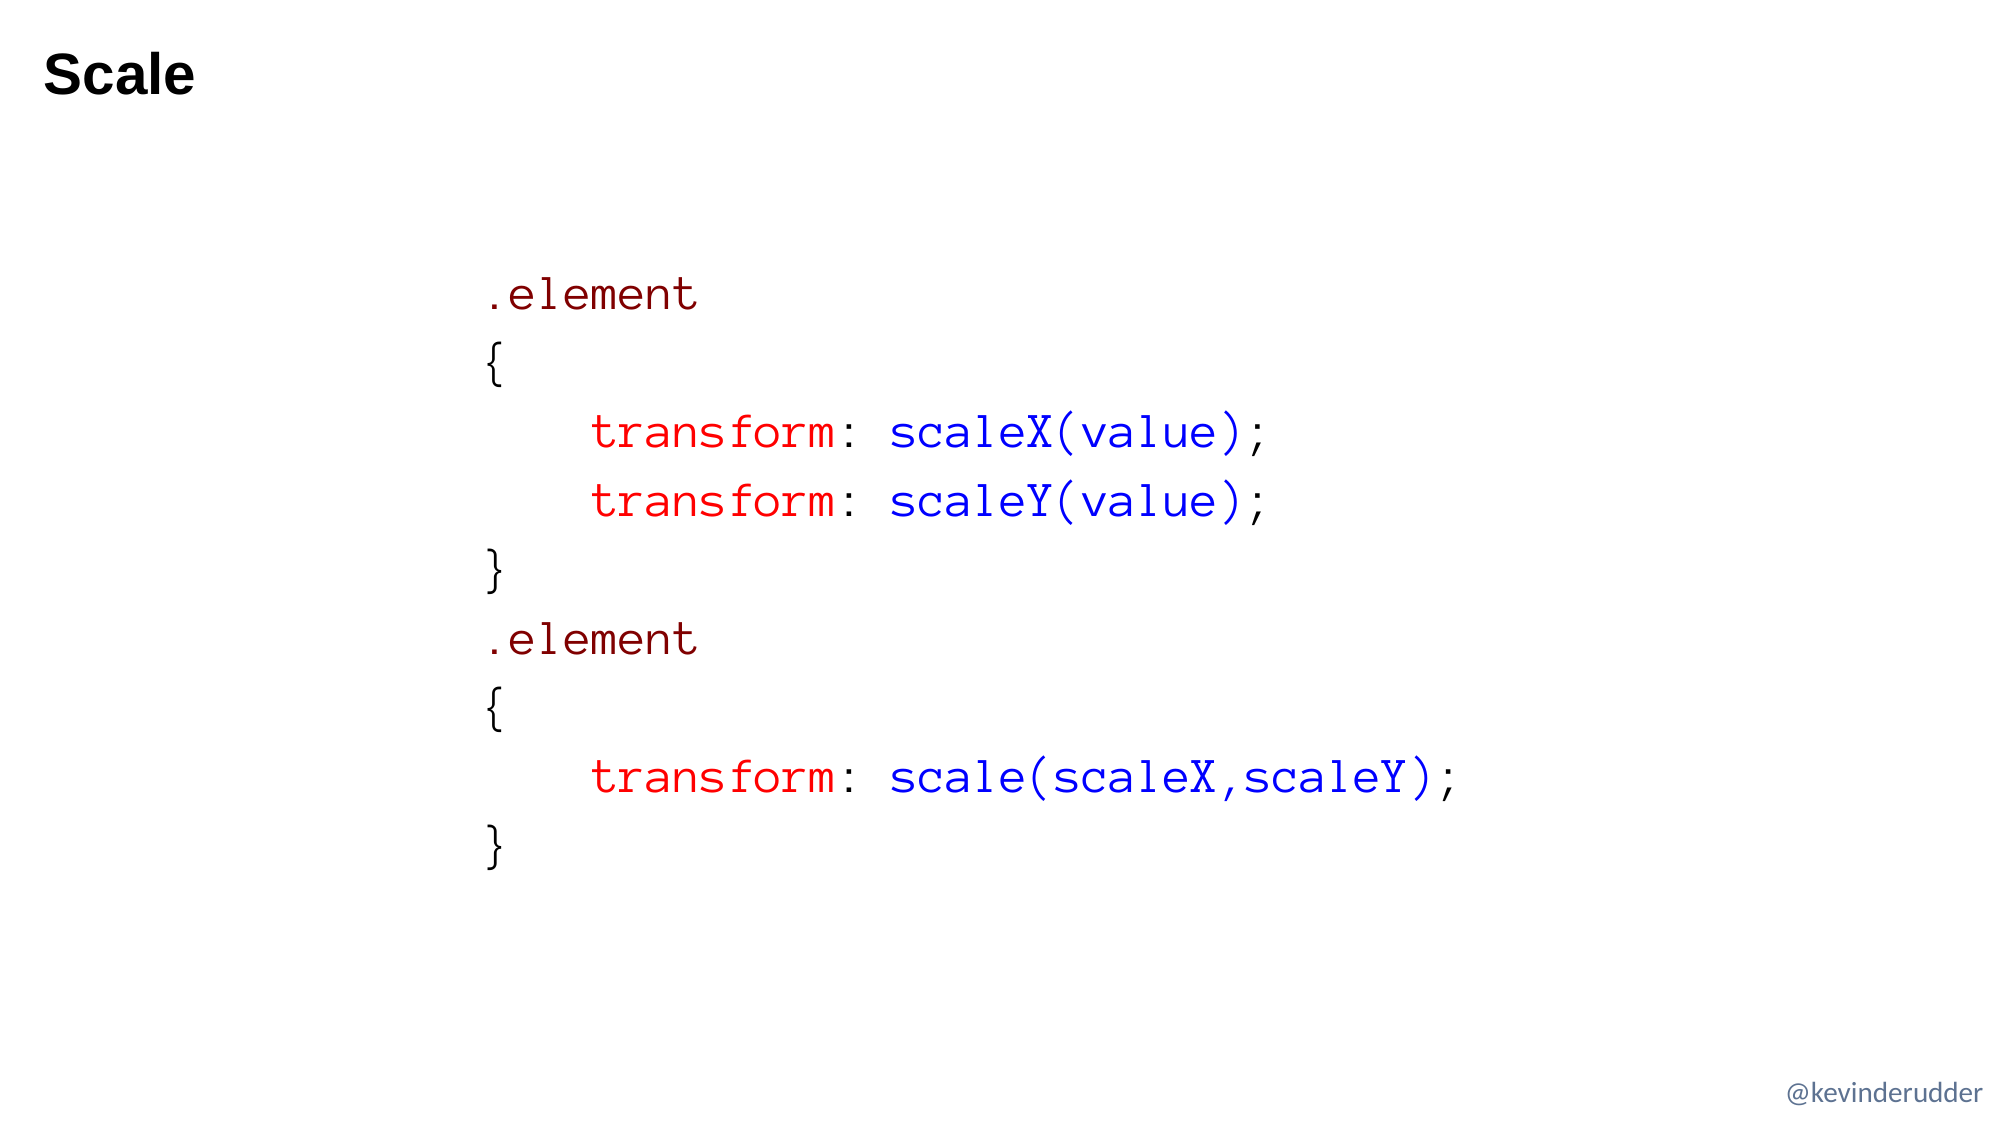

# Scale
.element
{
    transform: scaleX(value);
    transform: scaleY(value);
}
.element
{
    transform: scale(scaleX,scaleY);
}